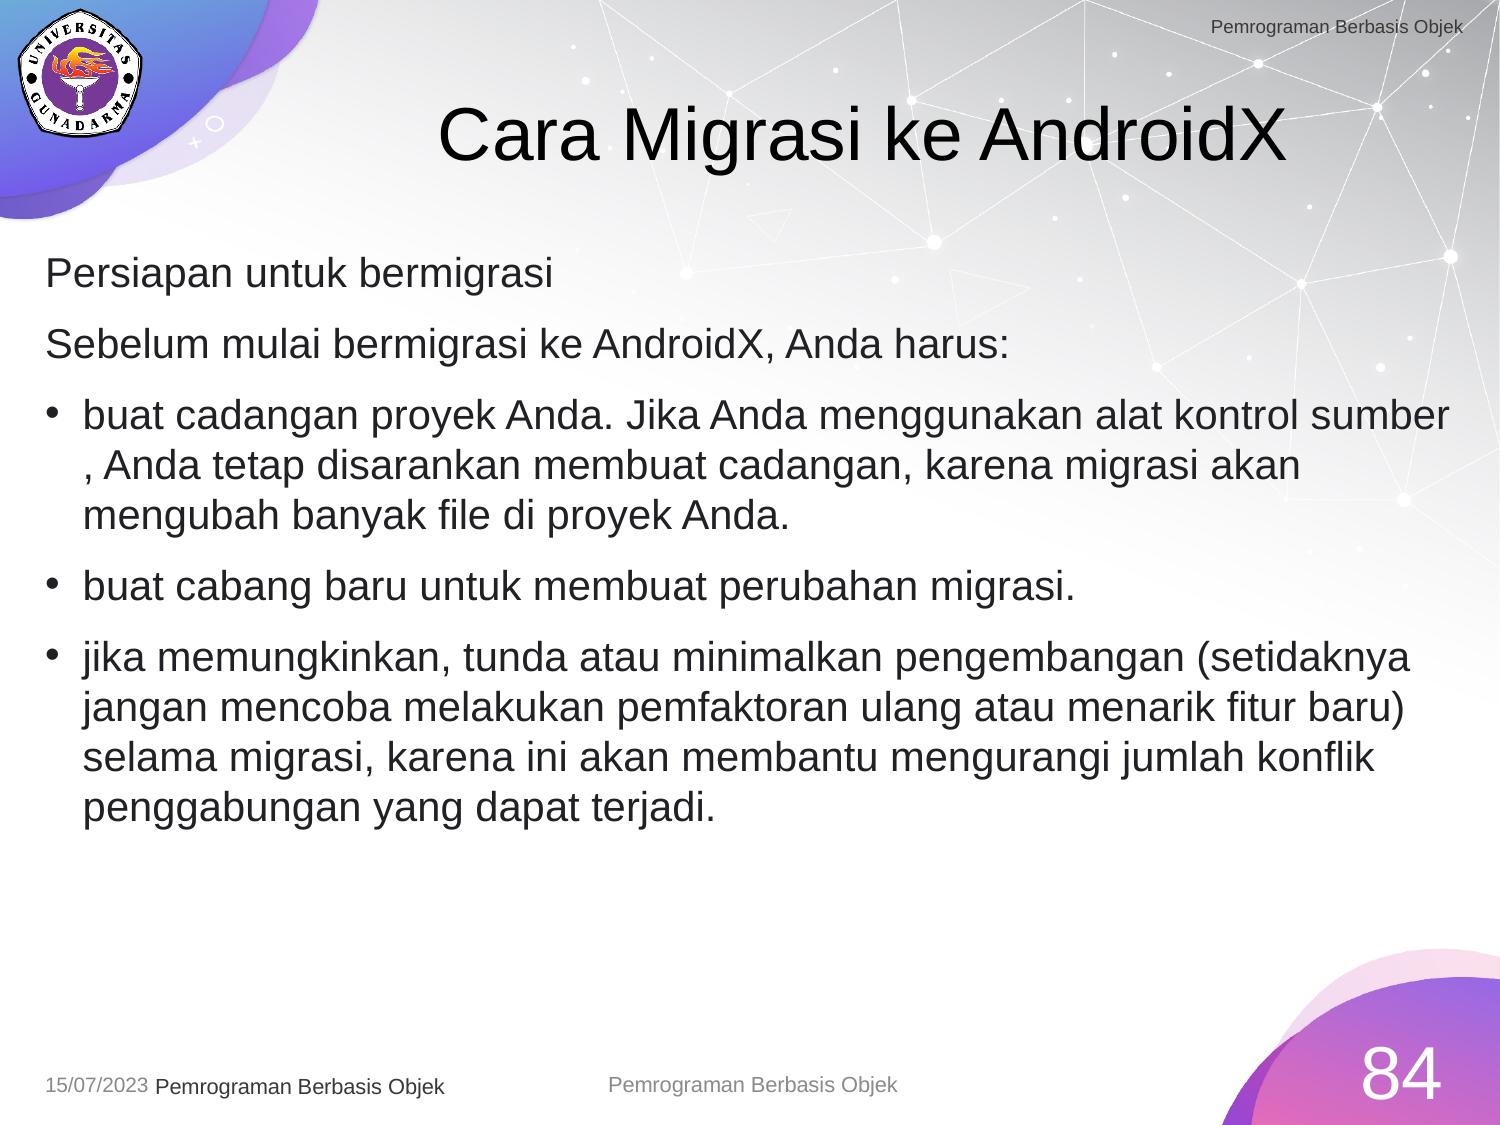

# Cara Migrasi ke AndroidX
Persiapan untuk bermigrasi
Sebelum mulai bermigrasi ke AndroidX, Anda harus:
buat cadangan proyek Anda. Jika Anda menggunakan alat kontrol sumber , Anda tetap disarankan membuat cadangan, karena migrasi akan mengubah banyak file di proyek Anda.
buat cabang baru untuk membuat perubahan migrasi.
jika memungkinkan, tunda atau minimalkan pengembangan (setidaknya jangan mencoba melakukan pemfaktoran ulang atau menarik fitur baru) selama migrasi, karena ini akan membantu mengurangi jumlah konflik penggabungan yang dapat terjadi.
84
Pemrograman Berbasis Objek
15/07/2023
Pemrograman Berbasis Objek